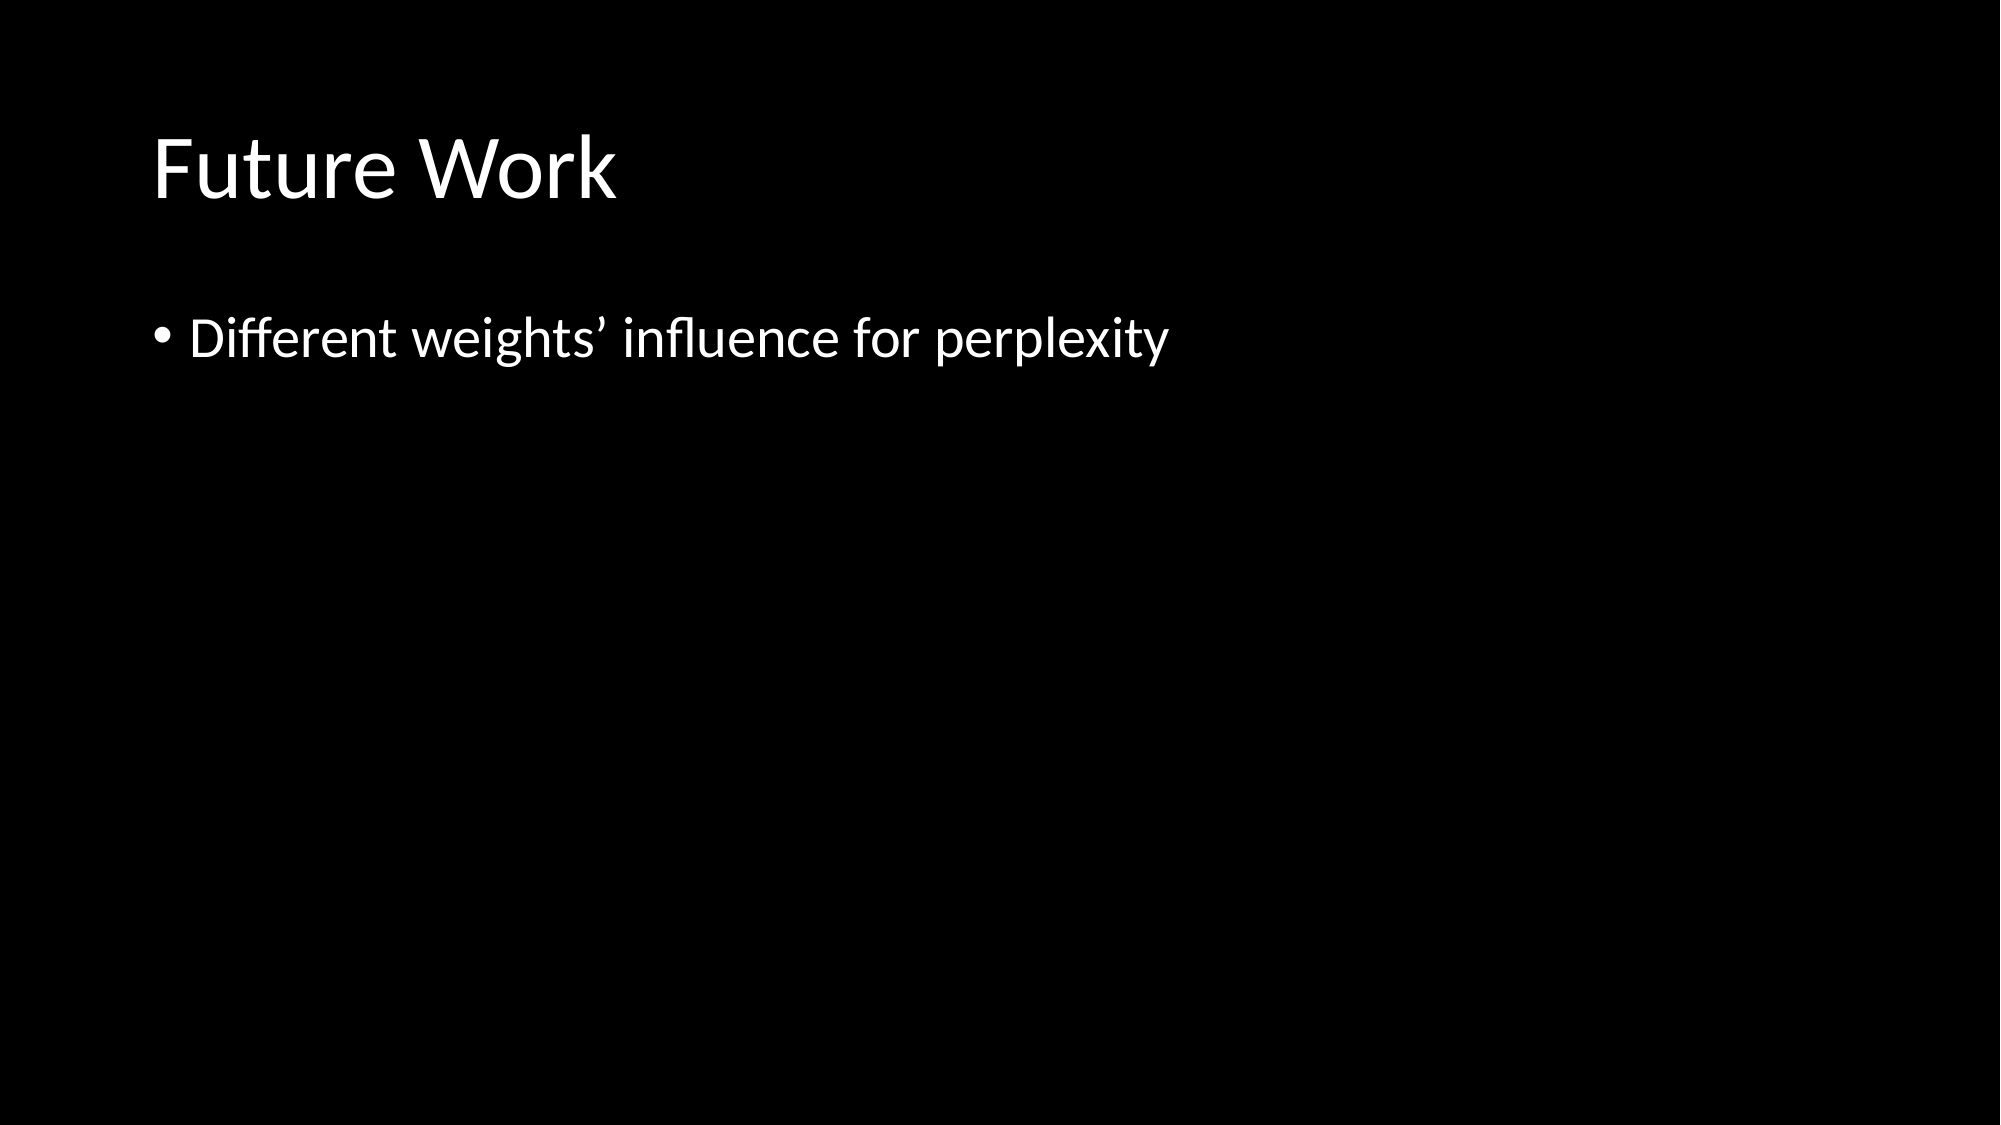

# Future Work
Different weights’ influence for perplexity